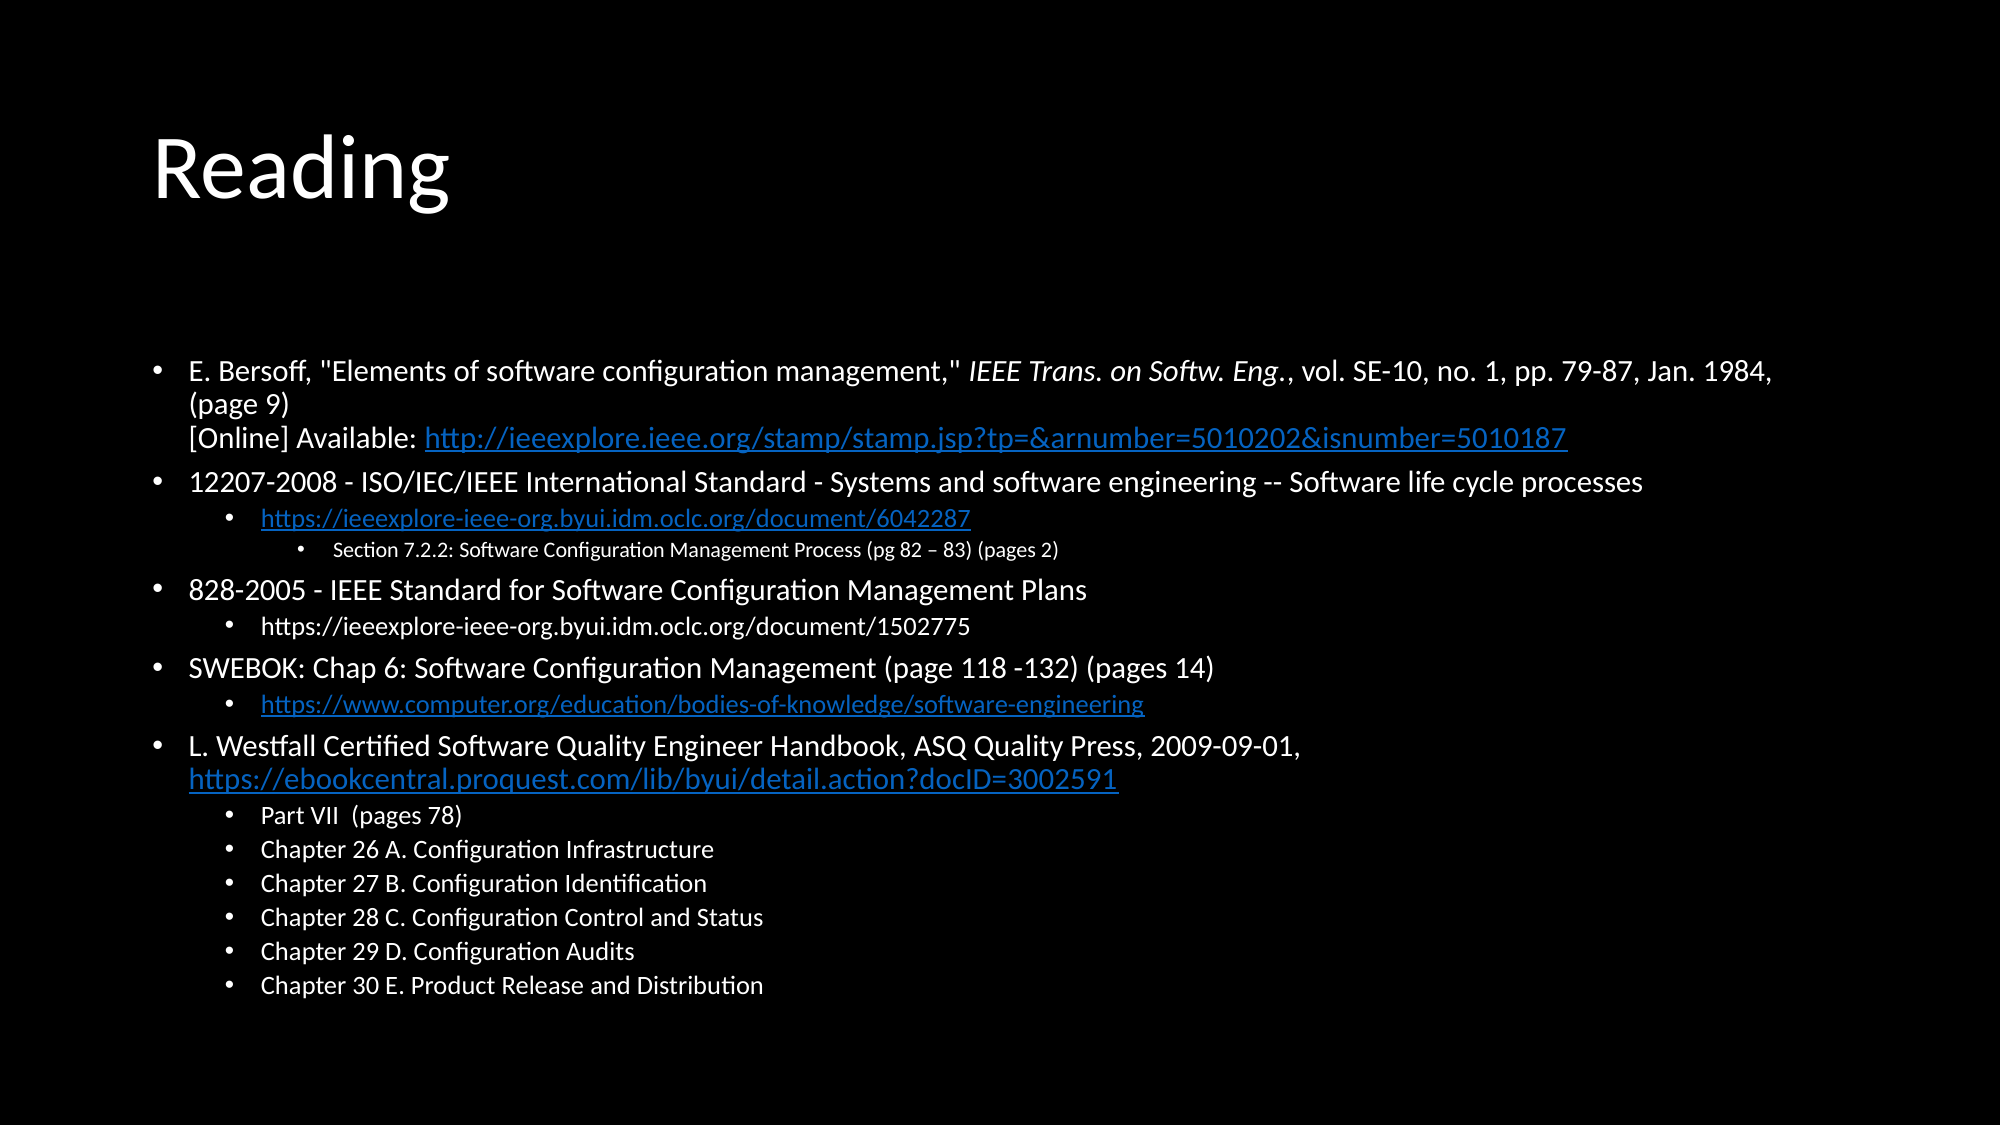

# Reading

E. Bersoff, "Elements of software configuration management," IEEE Trans. on Softw. Eng., vol. SE-10, no. 1, pp. 79-87, Jan. 1984,  (page 9)
[Online] Available: http://ieeexplore.ieee.org/stamp/stamp.jsp?tp=&arnumber=5010202&isnumber=5010187
12207-2008 - ISO/IEC/IEEE International Standard - Systems and software engineering -- Software life cycle processes
https://ieeexplore-ieee-org.byui.idm.oclc.org/document/6042287
Section 7.2.2: Software Configuration Management Process (pg 82 – 83) (pages 2)
828-2005 - IEEE Standard for Software Configuration Management Plans
https://ieeexplore-ieee-org.byui.idm.oclc.org/document/1502775
SWEBOK: Chap 6: Software Configuration Management (page 118 -132) (pages 14)
https://www.computer.org/education/bodies-of-knowledge/software-engineering
L. Westfall Certified Software Quality Engineer Handbook, ASQ Quality Press, 2009-09-01, https://ebookcentral.proquest.com/lib/byui/detail.action?docID=3002591
Part VII  (pages 78)
Chapter 26 A. Configuration Infrastructure
Chapter 27 B. Configuration Identification
Chapter 28 C. Configuration Control and Status
Chapter 29 D. Configuration Audits
Chapter 30 E. Product Release and Distribution